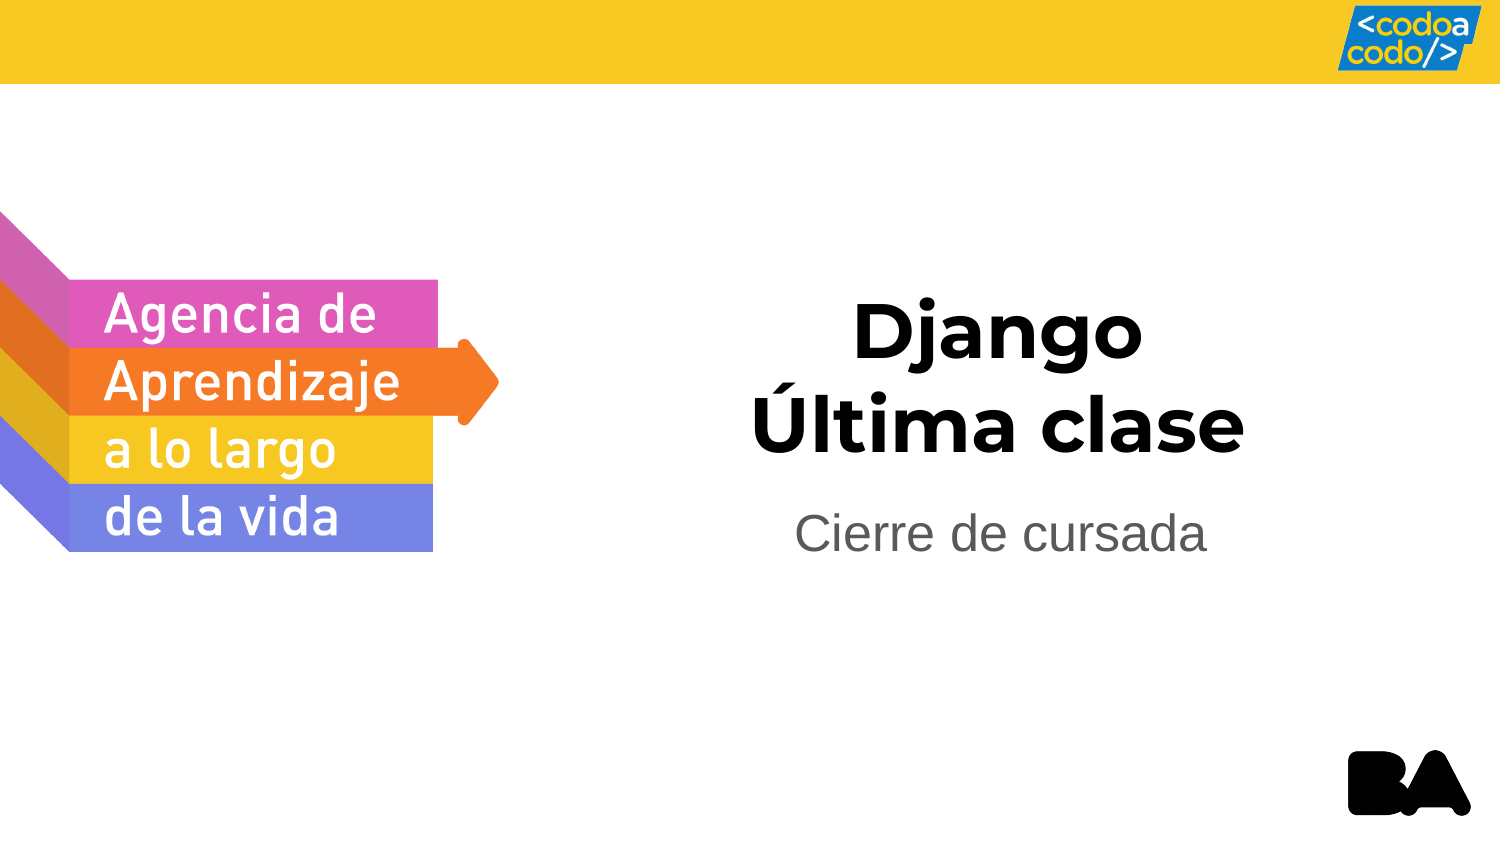

# Django
Última clase
Cierre de cursada